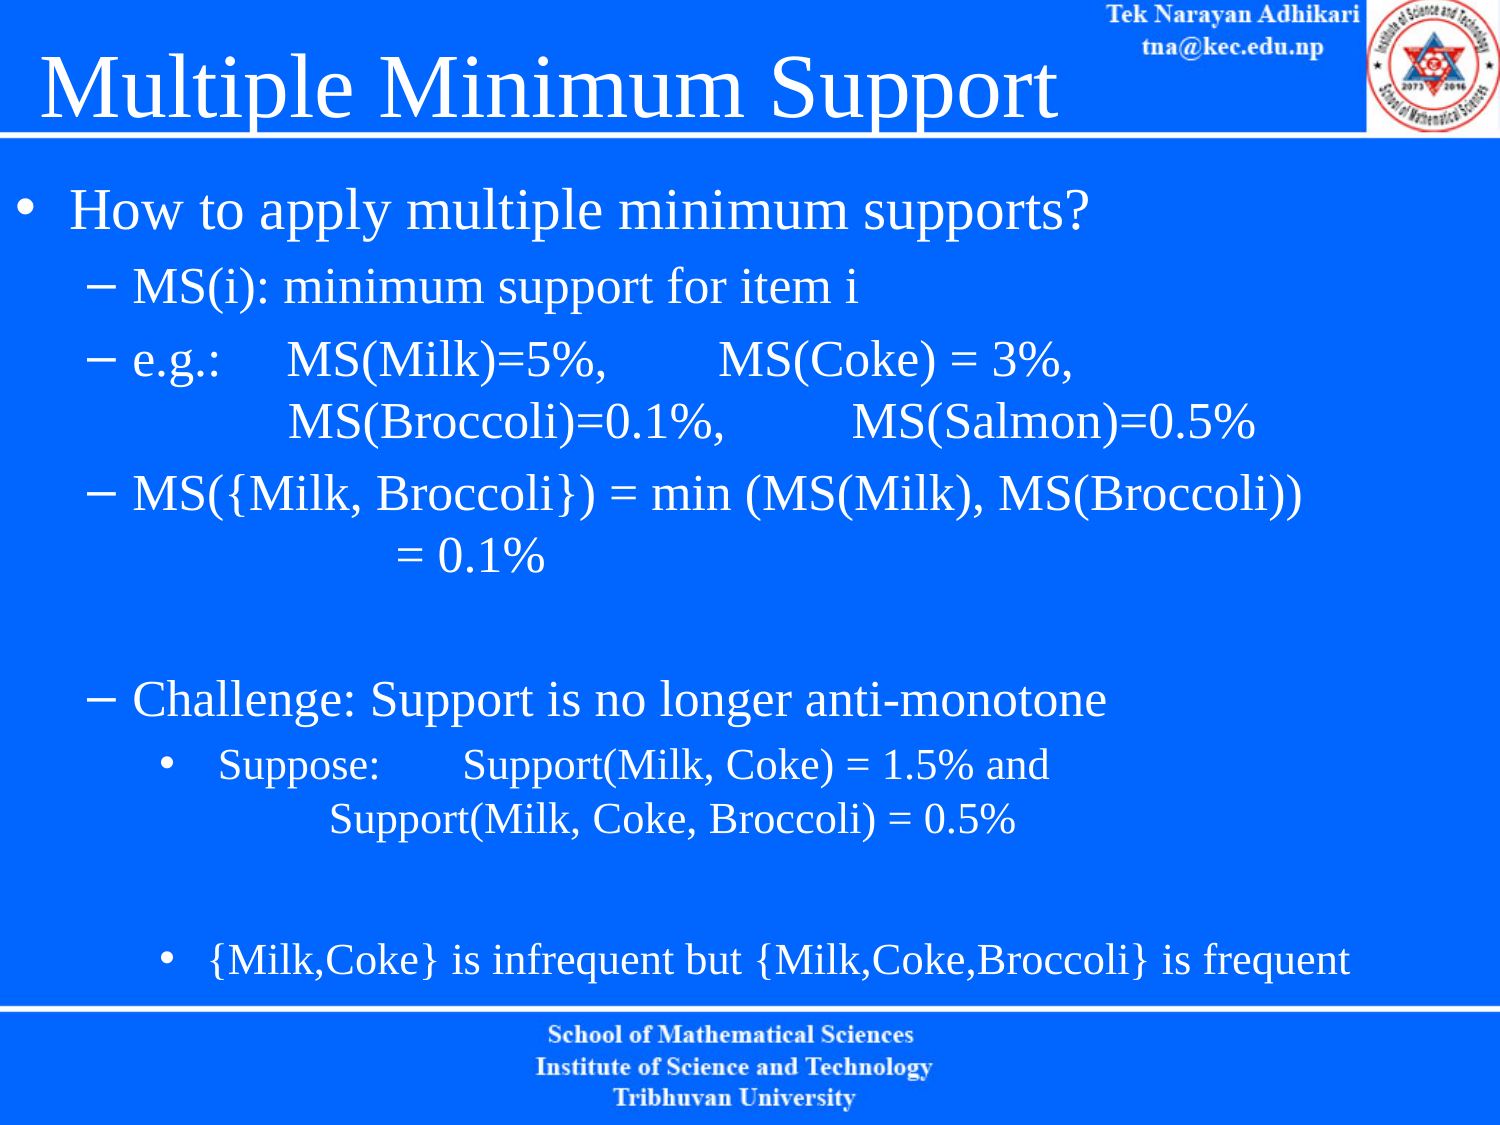

# Multiple Minimum Support
How to apply multiple minimum supports?
MS(i): minimum support for item i
e.g.:     MS(Milk)=5%,   	    MS(Coke) = 3%,
            MS(Broccoli)=0.1%,	    MS(Salmon)=0.5%
MS({Milk, Broccoli}) = min (MS(Milk), MS(Broccoli))
			          = 0.1%

Challenge: Support is no longer anti-monotone
  Suppose: 	Support(Milk, Coke) = 1.5% and
		Support(Milk, Coke, Broccoli) = 0.5%

 {Milk,Coke} is infrequent but {Milk,Coke,Broccoli} is frequent